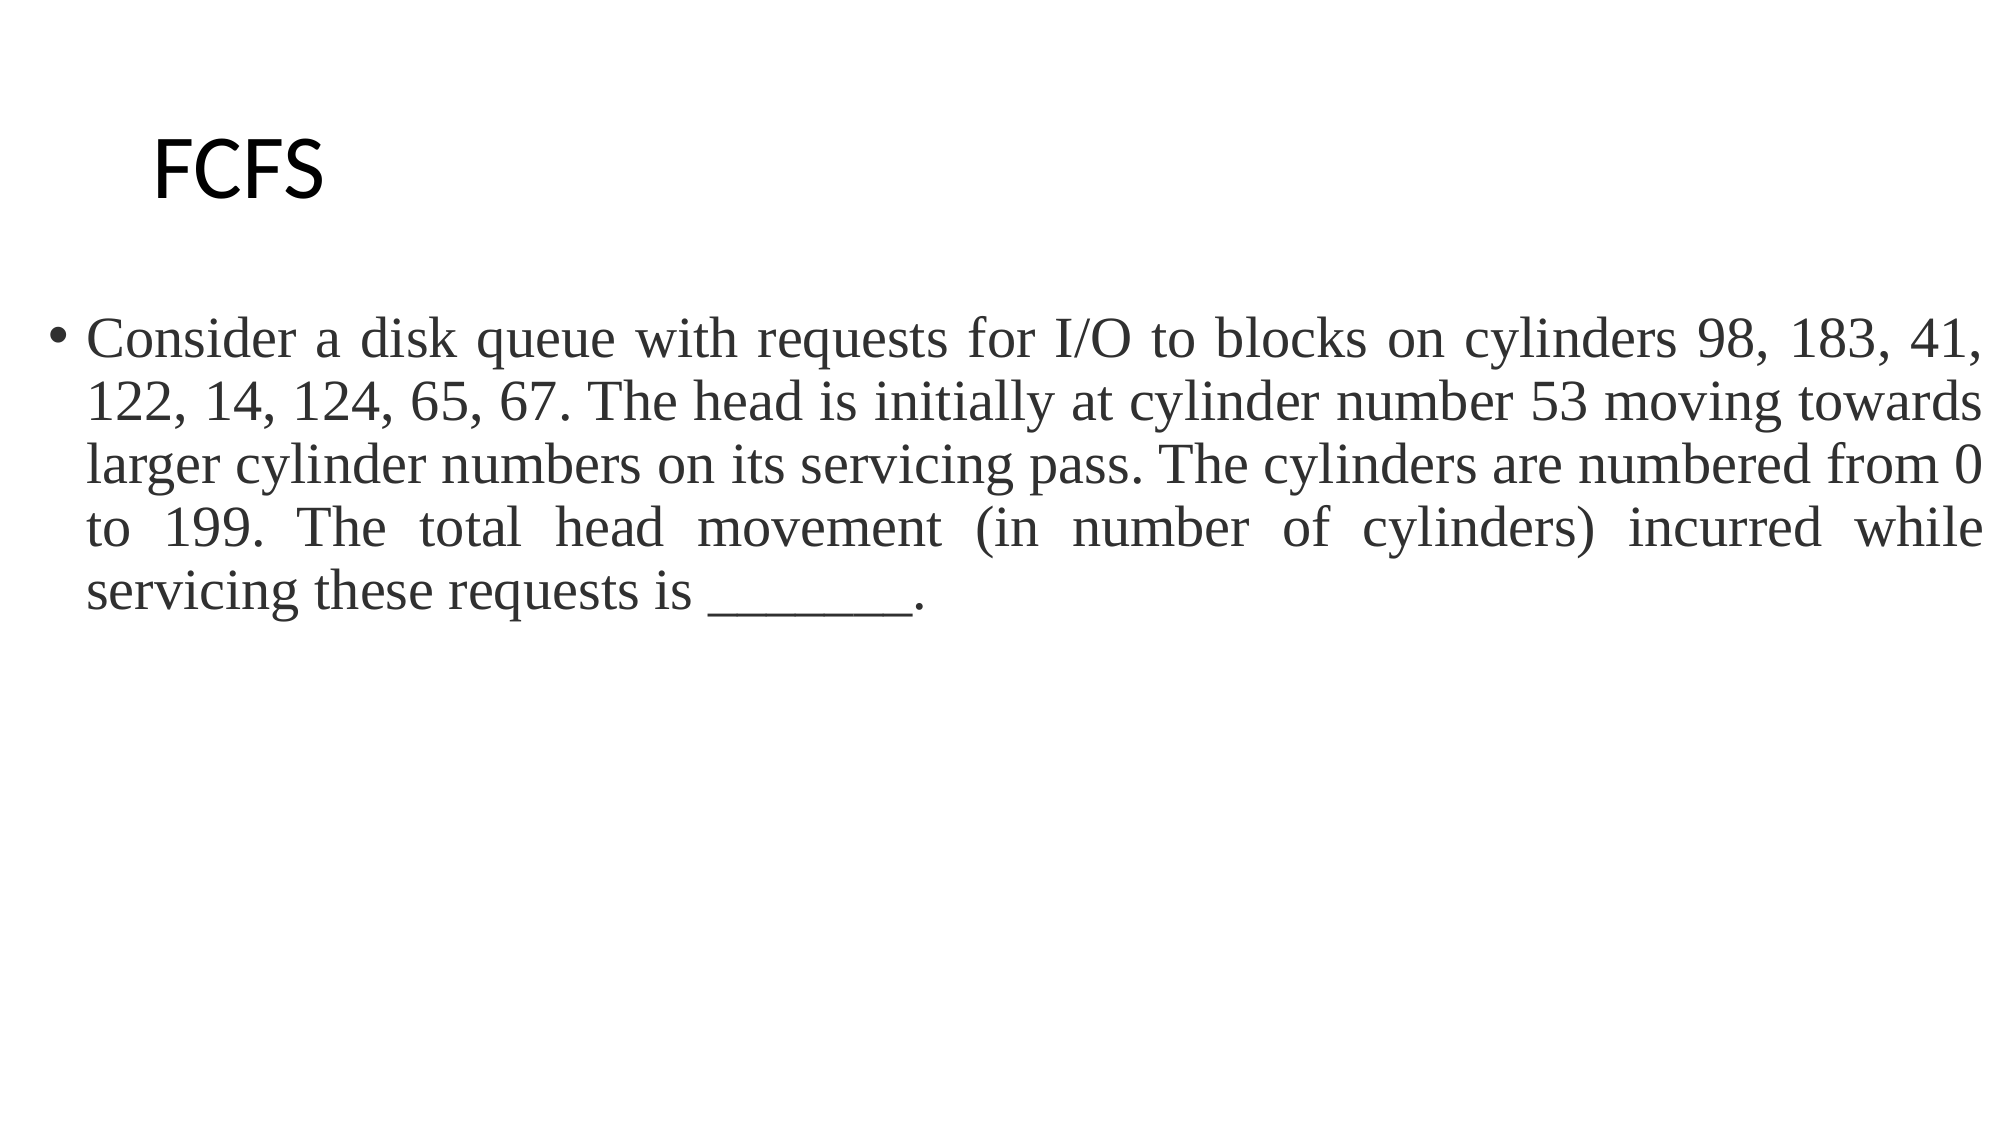

# FCFS
Consider a disk queue with requests for I/O to blocks on cylinders 98, 183, 41, 122, 14, 124, 65, 67. The head is initially at cylinder number 53 moving towards larger cylinder numbers on its servicing pass. The cylinders are numbered from 0 to 199. The total head movement (in number of cylinders) incurred while servicing these requests is _______.